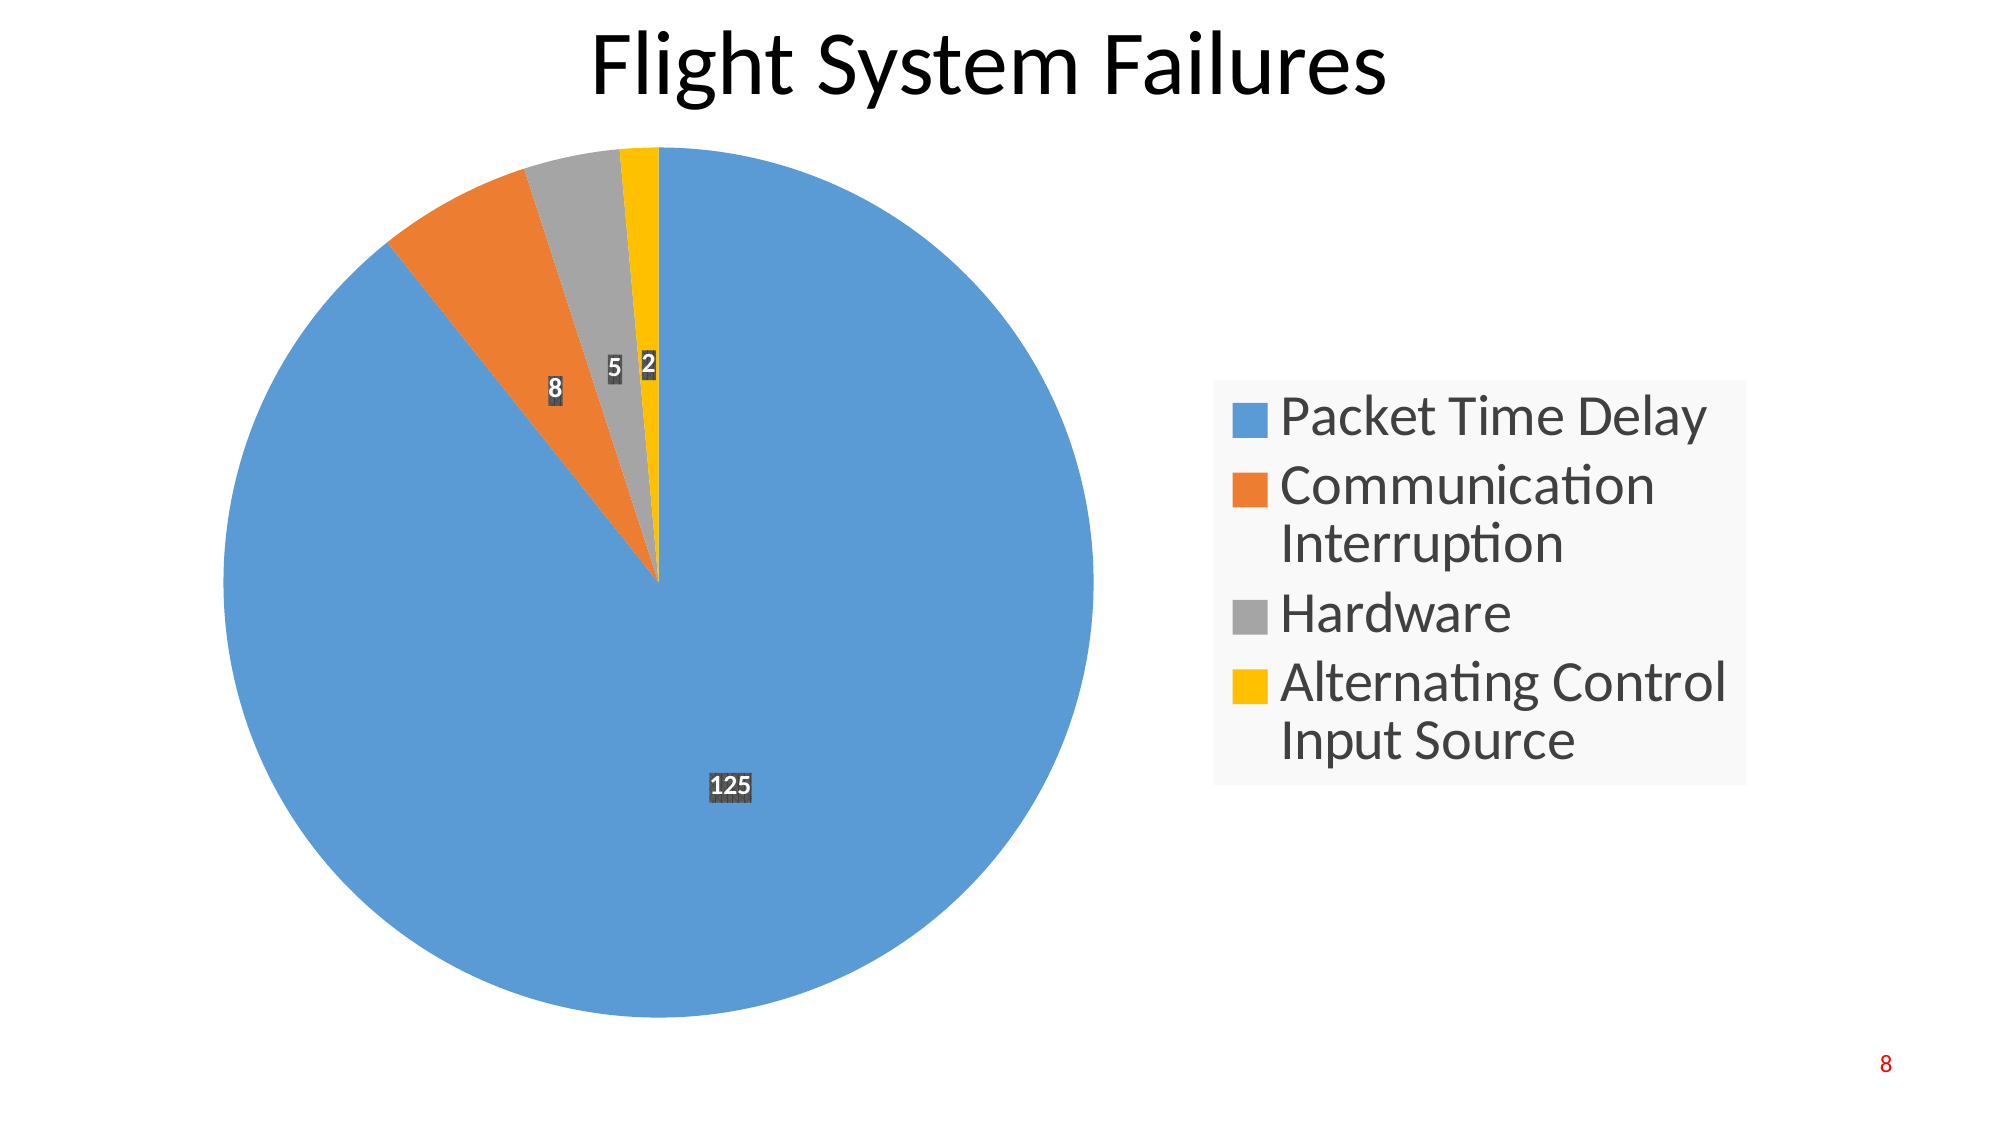

# Flight System Failures

### Chart

| Category | Types of Failures  |
|---|---|
| Packet Time Delay | 125.0 |
| Communication Interruption | 8.0 |
| Hardware | 5.0 |
| Alternating Control Input Source | 2.0 |
8